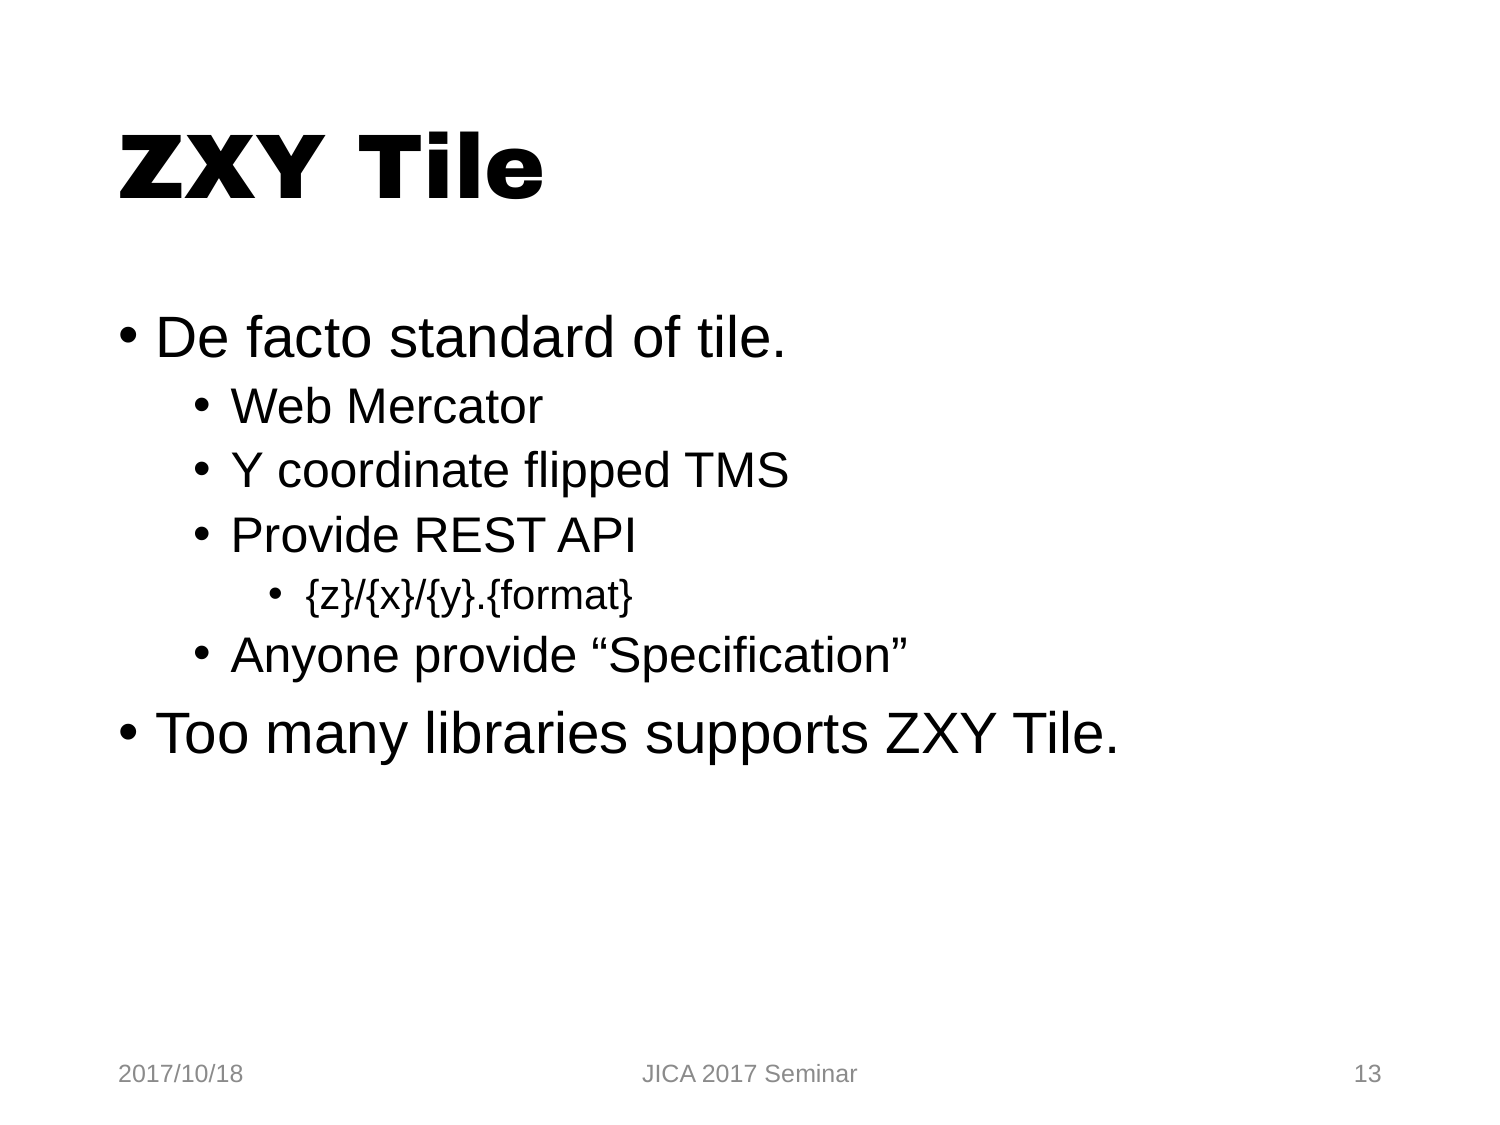

# ZXY Tile
De facto standard of tile.
Web Mercator
Y coordinate flipped TMS
Provide REST API
{z}/{x}/{y}.{format}
Anyone provide “Specification”
Too many libraries supports ZXY Tile.

2017/10/18
JICA 2017 Seminar
13